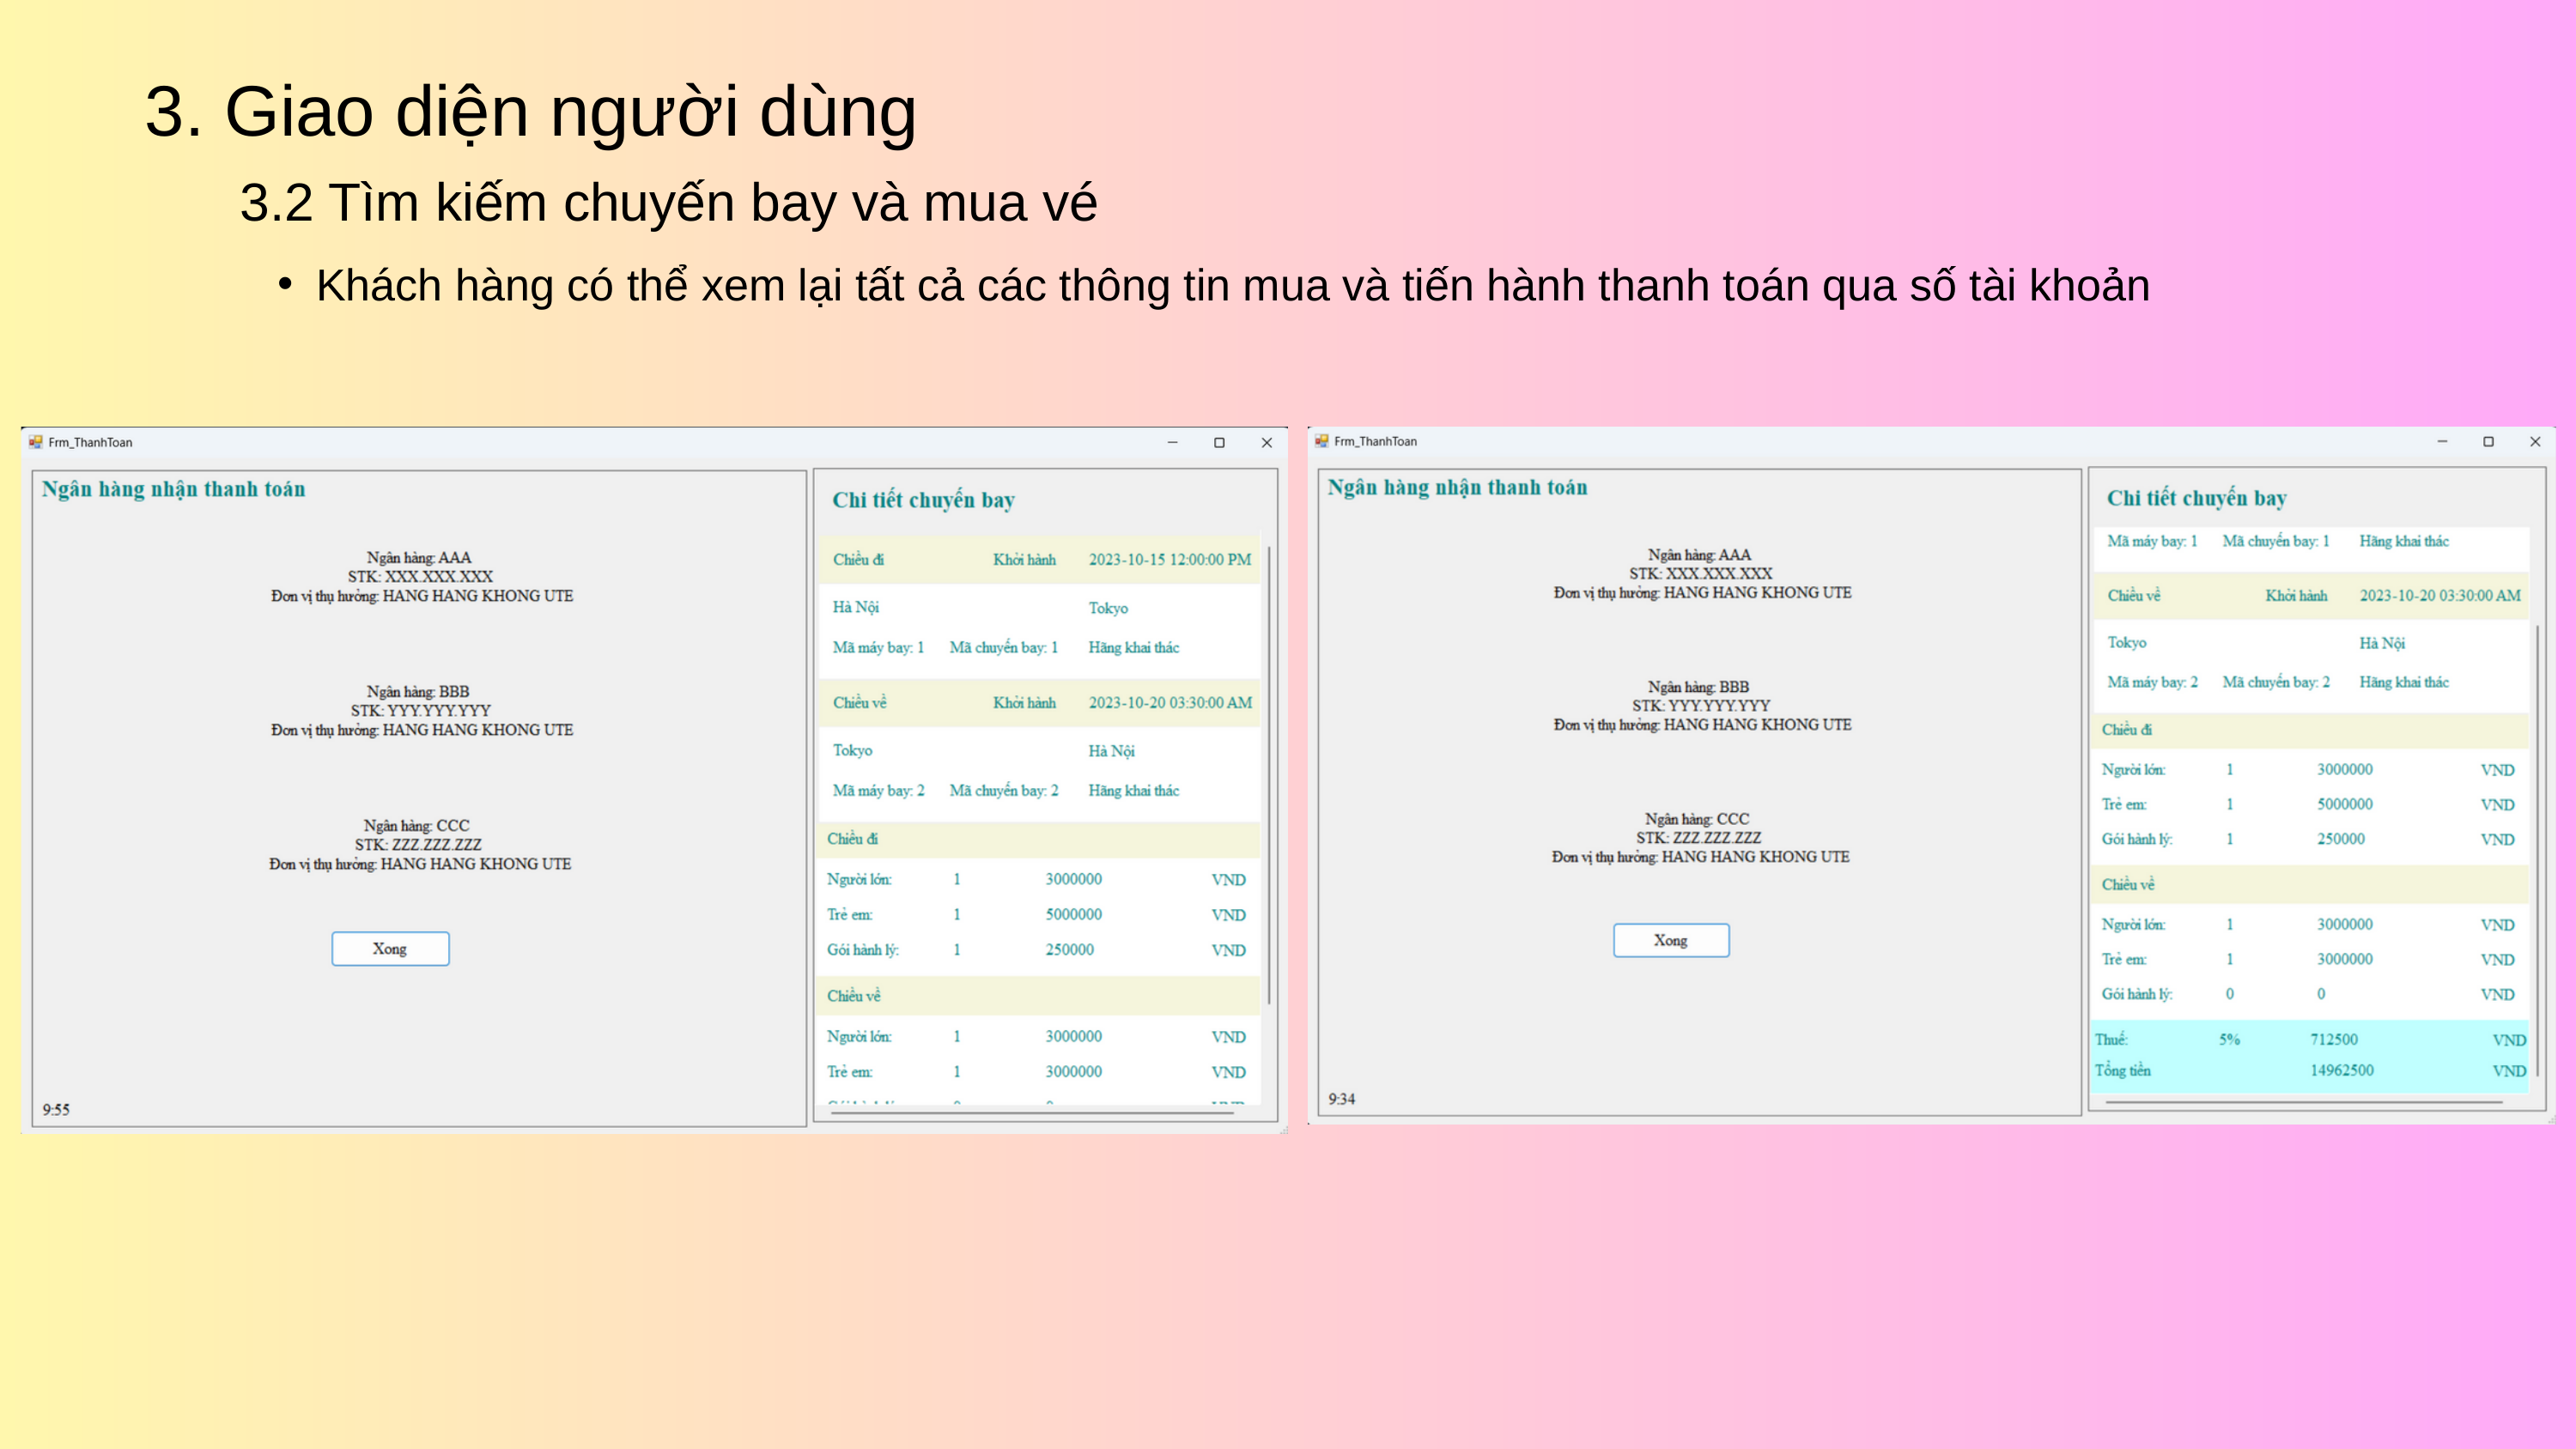

3. Giao diện người dùng
3.2 Tìm kiếm chuyến bay và mua vé
Khách hàng có thể xem lại tất cả các thông tin mua và tiến hành thanh toán qua số tài khoản